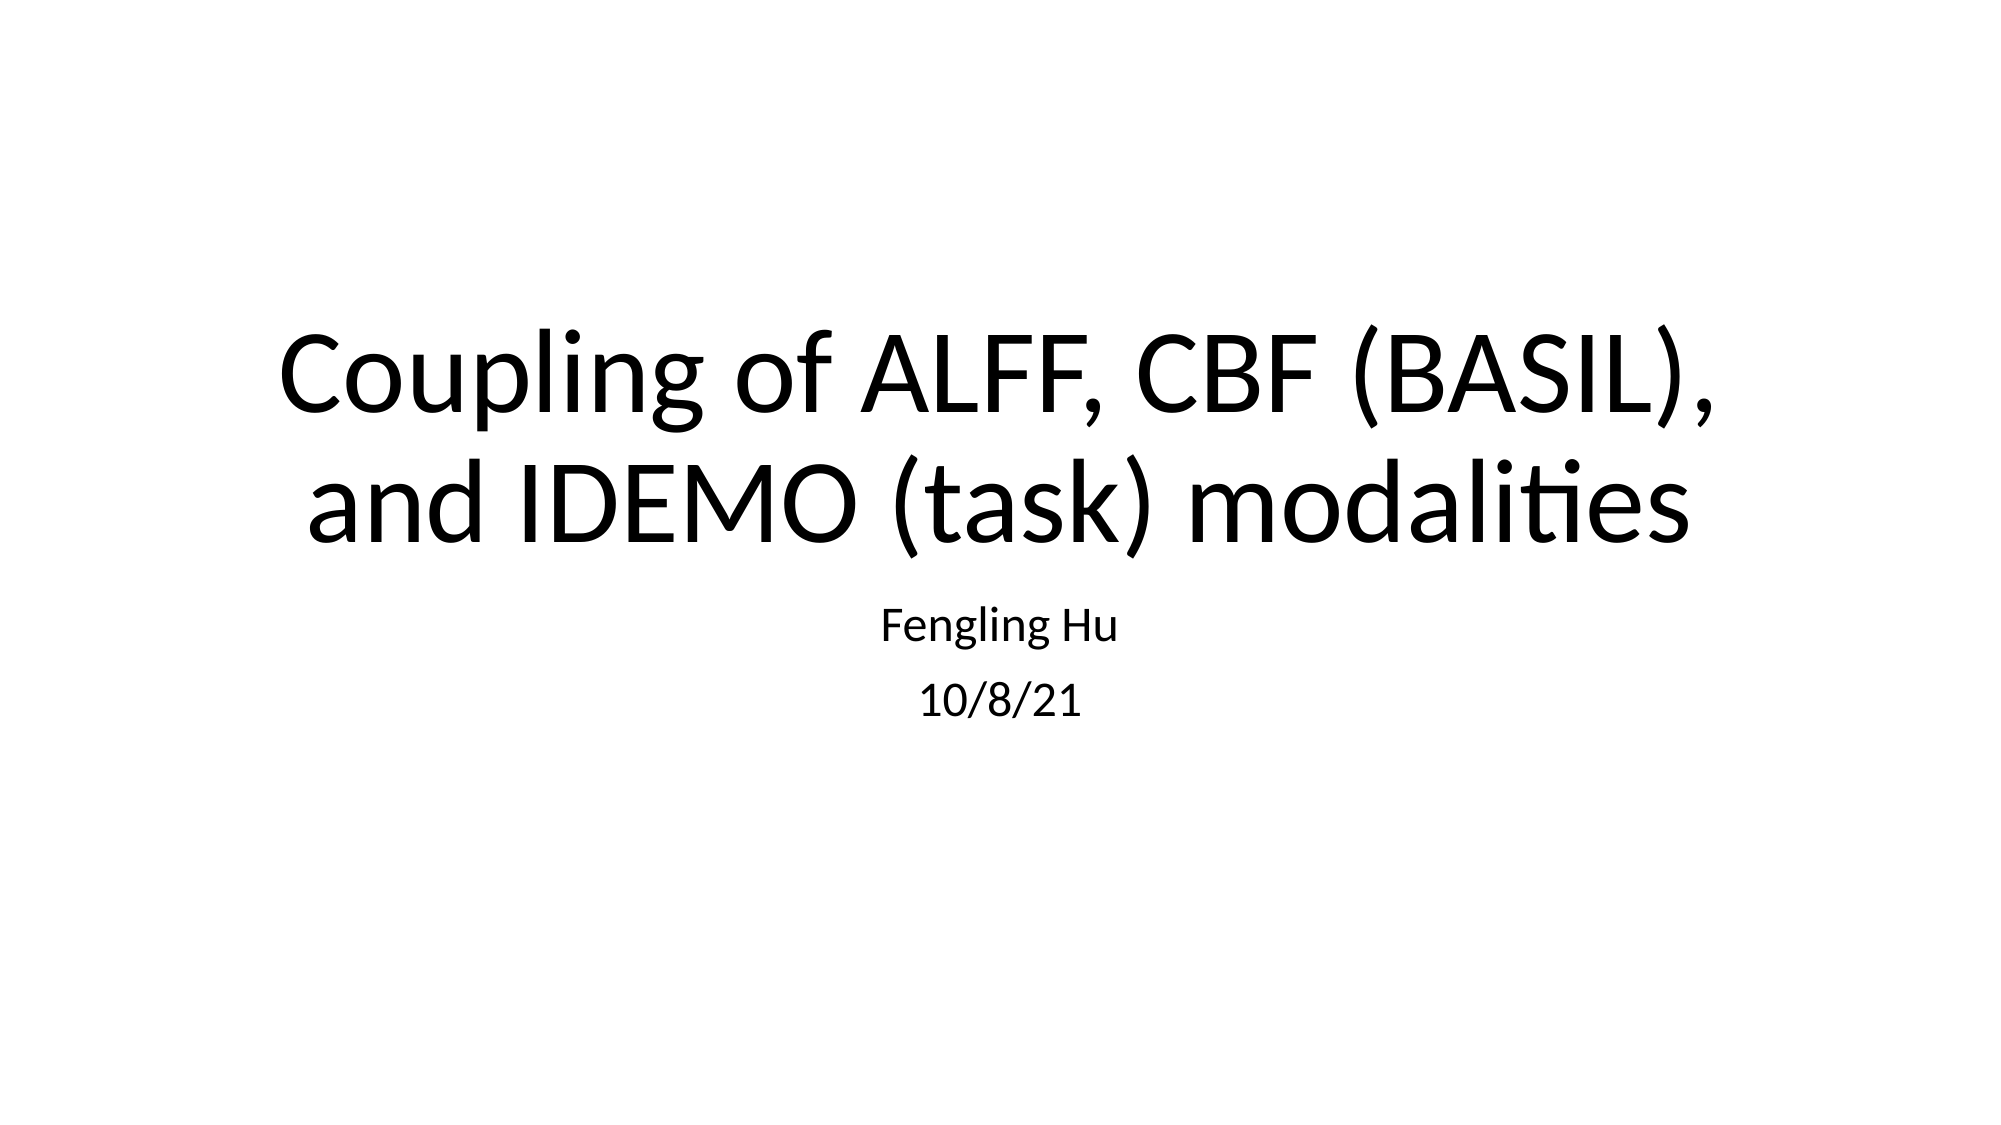

# Coupling of ALFF, CBF (BASIL), and IDEMO (task) modalities
Fengling Hu
10/8/21